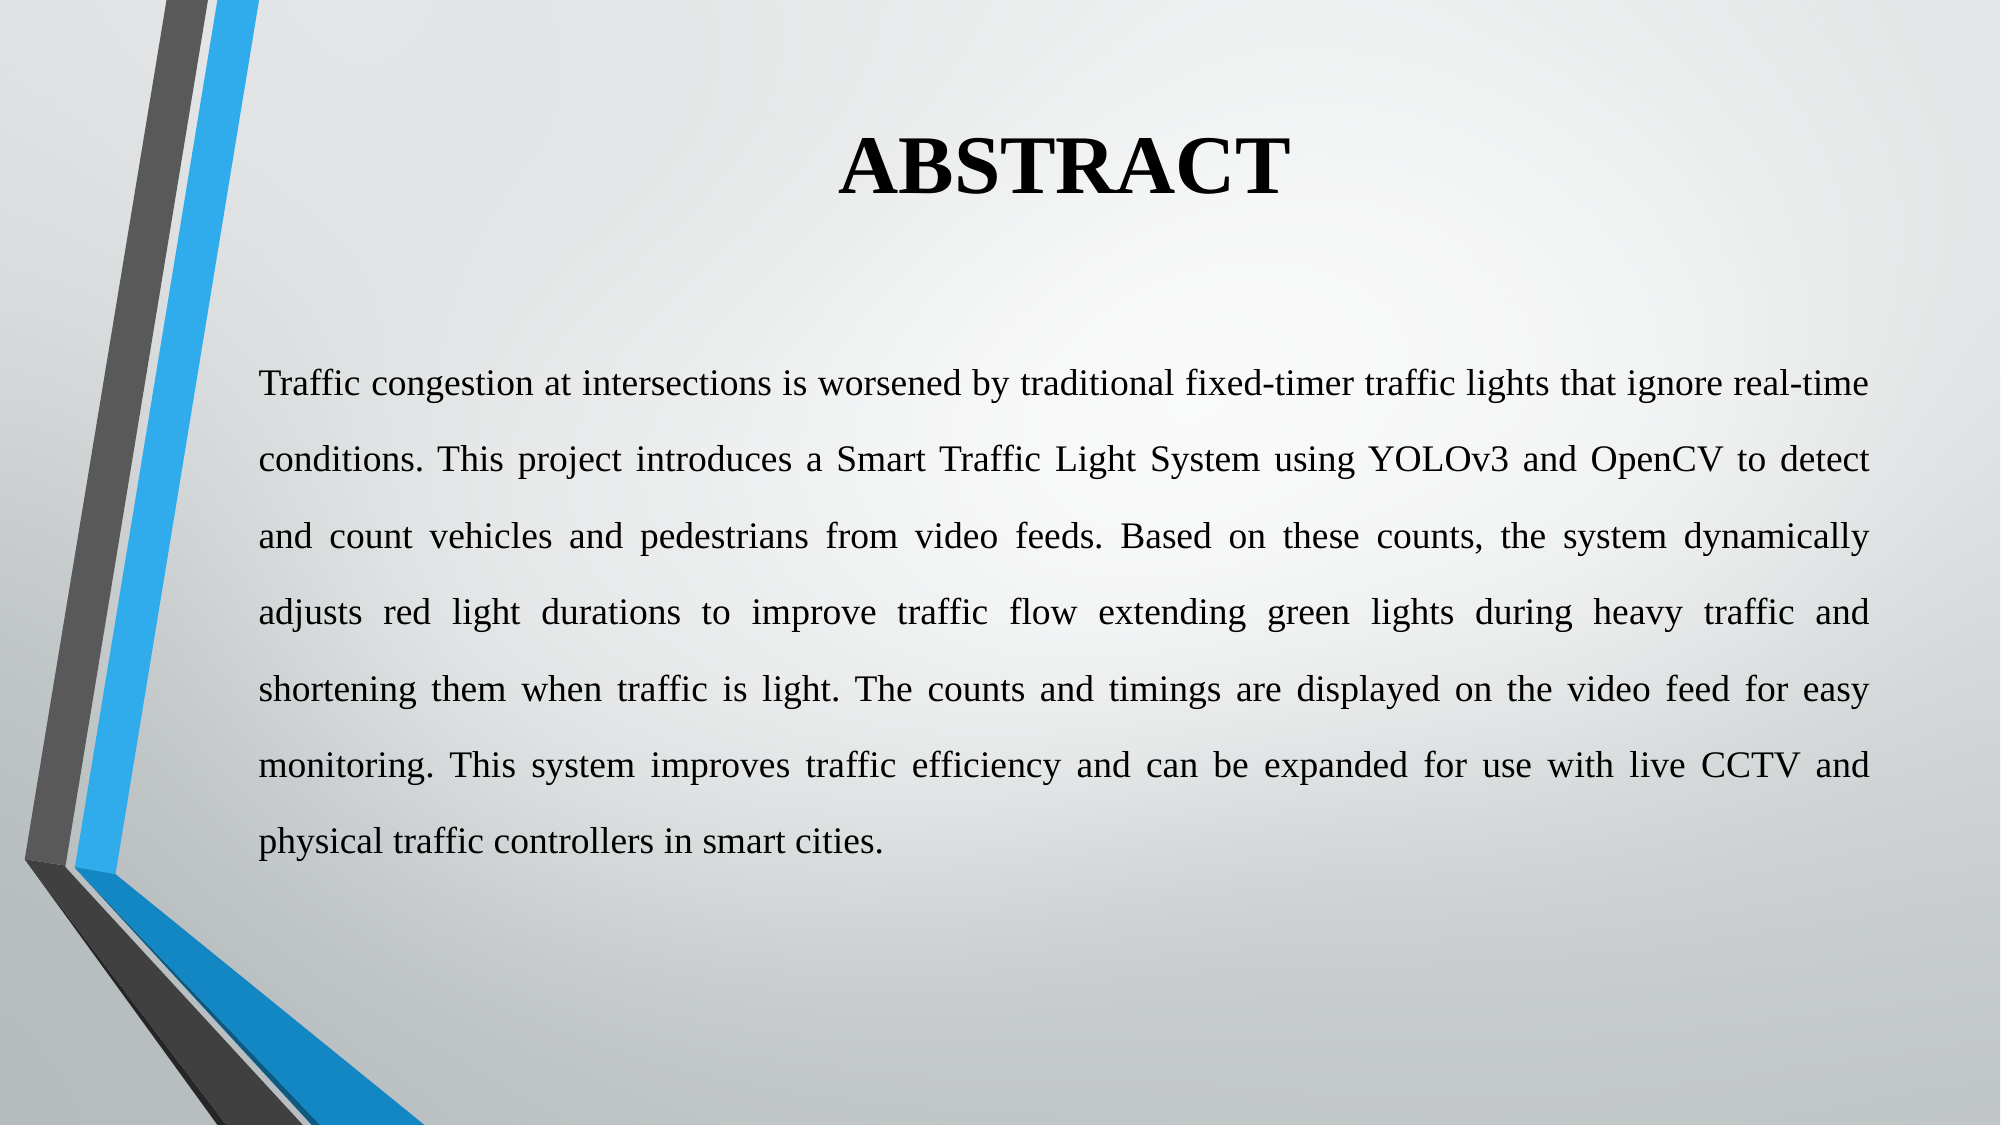

# ABSTRACT
Traffic congestion at intersections is worsened by traditional fixed-timer traffic lights that ignore real-time conditions. This project introduces a Smart Traffic Light System using YOLOv3 and OpenCV to detect and count vehicles and pedestrians from video feeds. Based on these counts, the system dynamically adjusts red light durations to improve traffic flow extending green lights during heavy traffic and shortening them when traffic is light. The counts and timings are displayed on the video feed for easy monitoring. This system improves traffic efficiency and can be expanded for use with live CCTV and physical traffic controllers in smart cities.